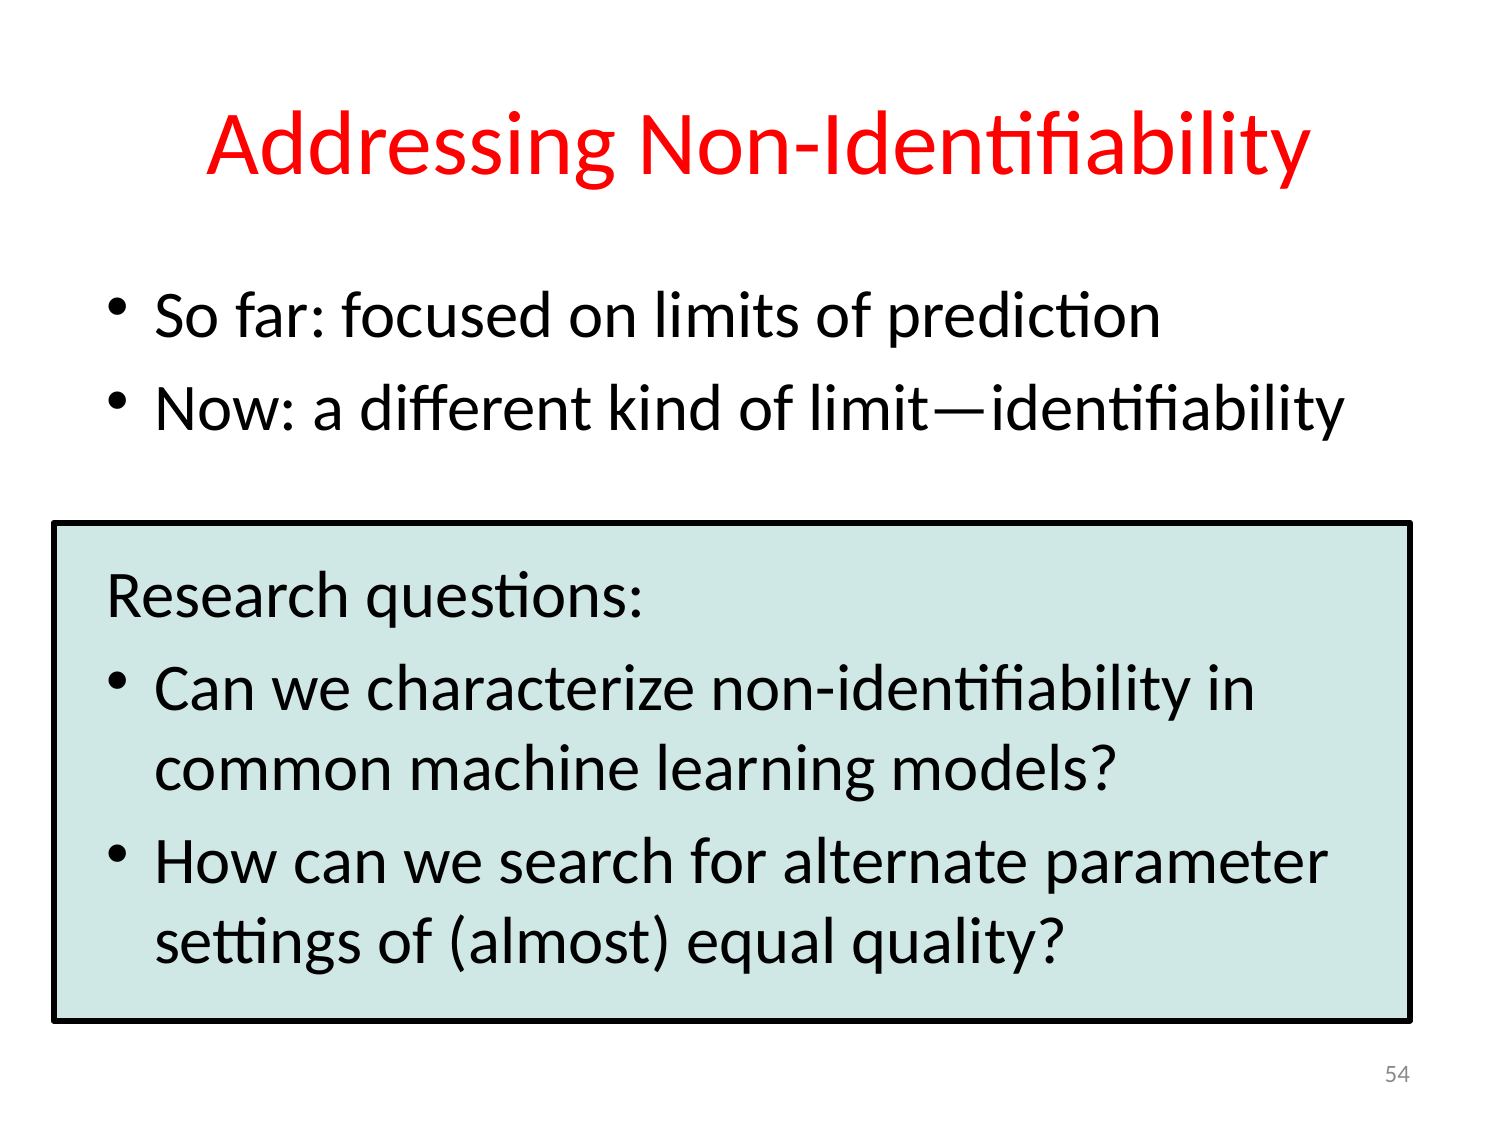

# Addressing Non-Identifiability
So far: focused on limits of prediction
Now: a different kind of limit—identifiability

Research questions:
Can we characterize non-identifiability in common machine learning models?
How can we search for alternate parameter settings of (almost) equal quality?

54